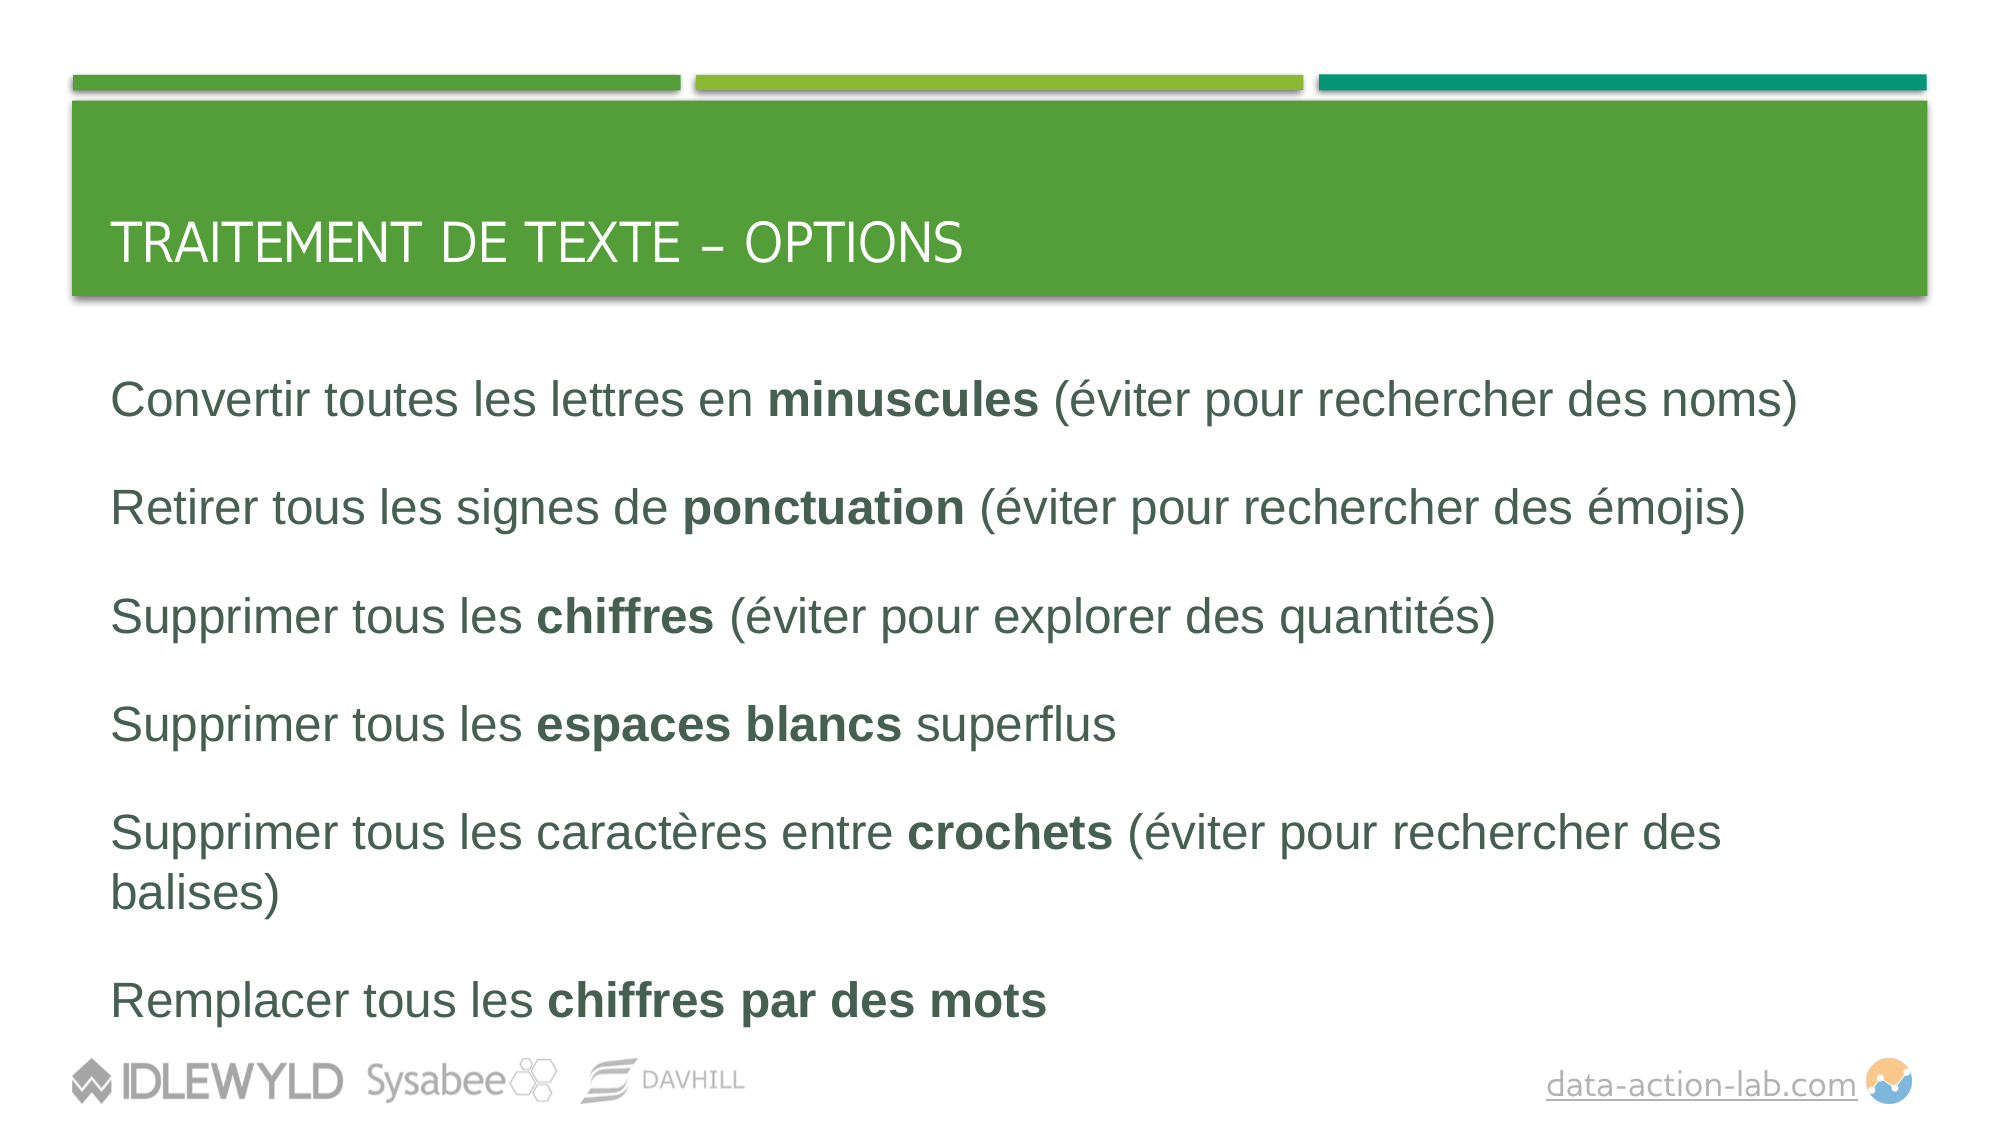

# Traitement de texte – Options
Convertir toutes les lettres en minuscules (éviter pour rechercher des noms)

Retirer tous les signes de ponctuation (éviter pour rechercher des émojis)

Supprimer tous les chiffres (éviter pour explorer des quantités)

Supprimer tous les espaces blancs superflus

Supprimer tous les caractères entre crochets (éviter pour rechercher des balises)

Remplacer tous les chiffres par des mots